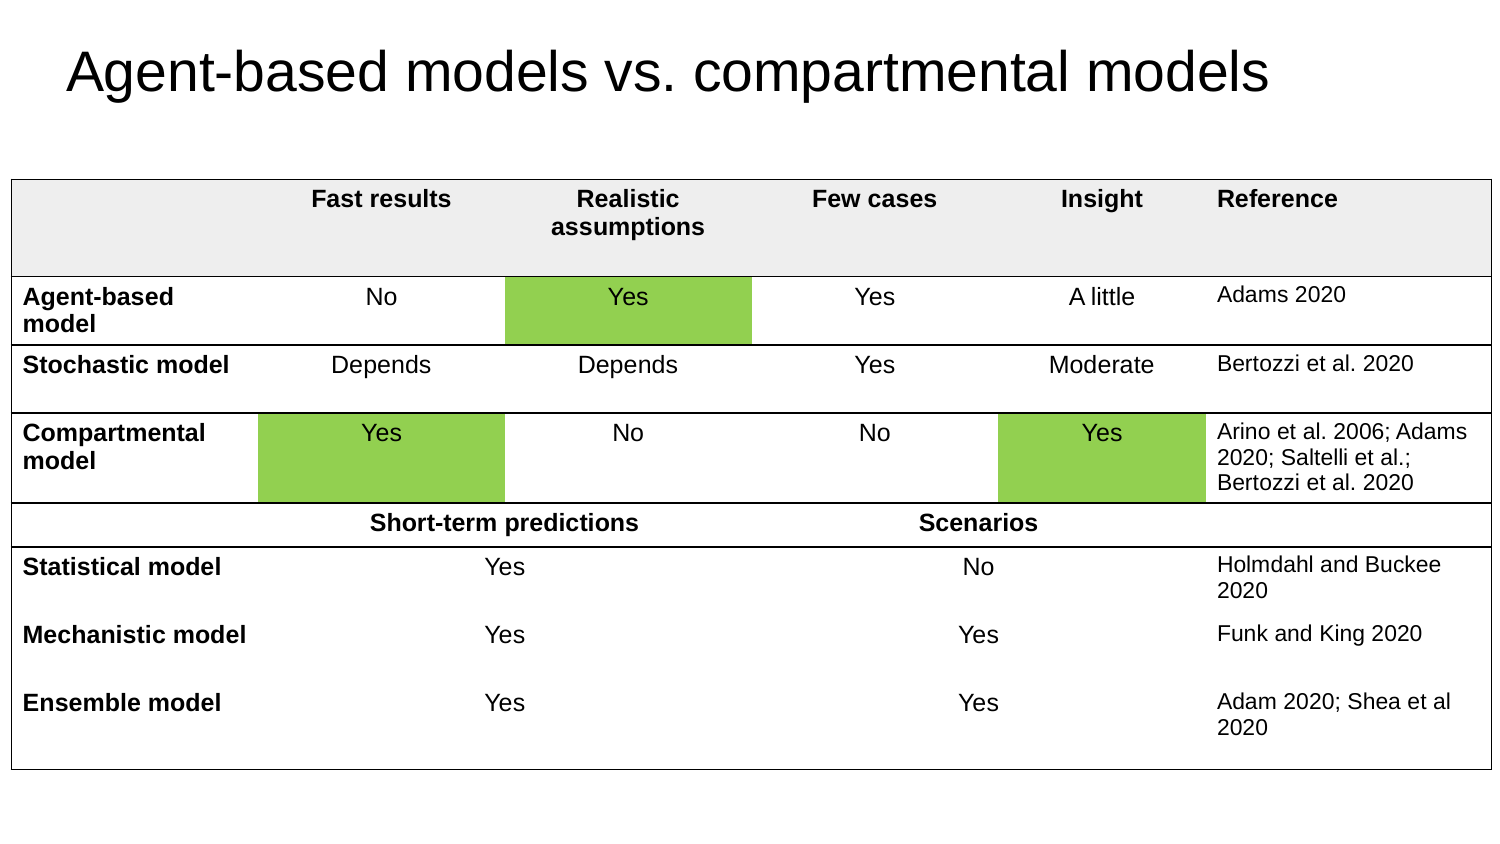

# Agent-based models vs. compartmental models
|  | Fast results | Realistic assumptions | Few cases | Insight | Reference |
| --- | --- | --- | --- | --- | --- |
| Agent-based model | No | Yes | Yes | A little | Adams 2020 |
| Stochastic model | Depends | Depends | Yes | Moderate | Bertozzi et al. 2020 |
| Compartmental model | Yes | No | No | Yes | Arino et al. 2006; Adams 2020; Saltelli et al.; Bertozzi et al. 2020 |
|  | Short-term predictions |  | Scenarios |  |  |
| Statistical model | Yes |  | No |  | Holmdahl and Buckee 2020 |
| Mechanistic model | Yes |  | Yes |  | Funk and King 2020 |
| Ensemble model | Yes |  | Yes |  | Adam 2020; Shea et al 2020 |